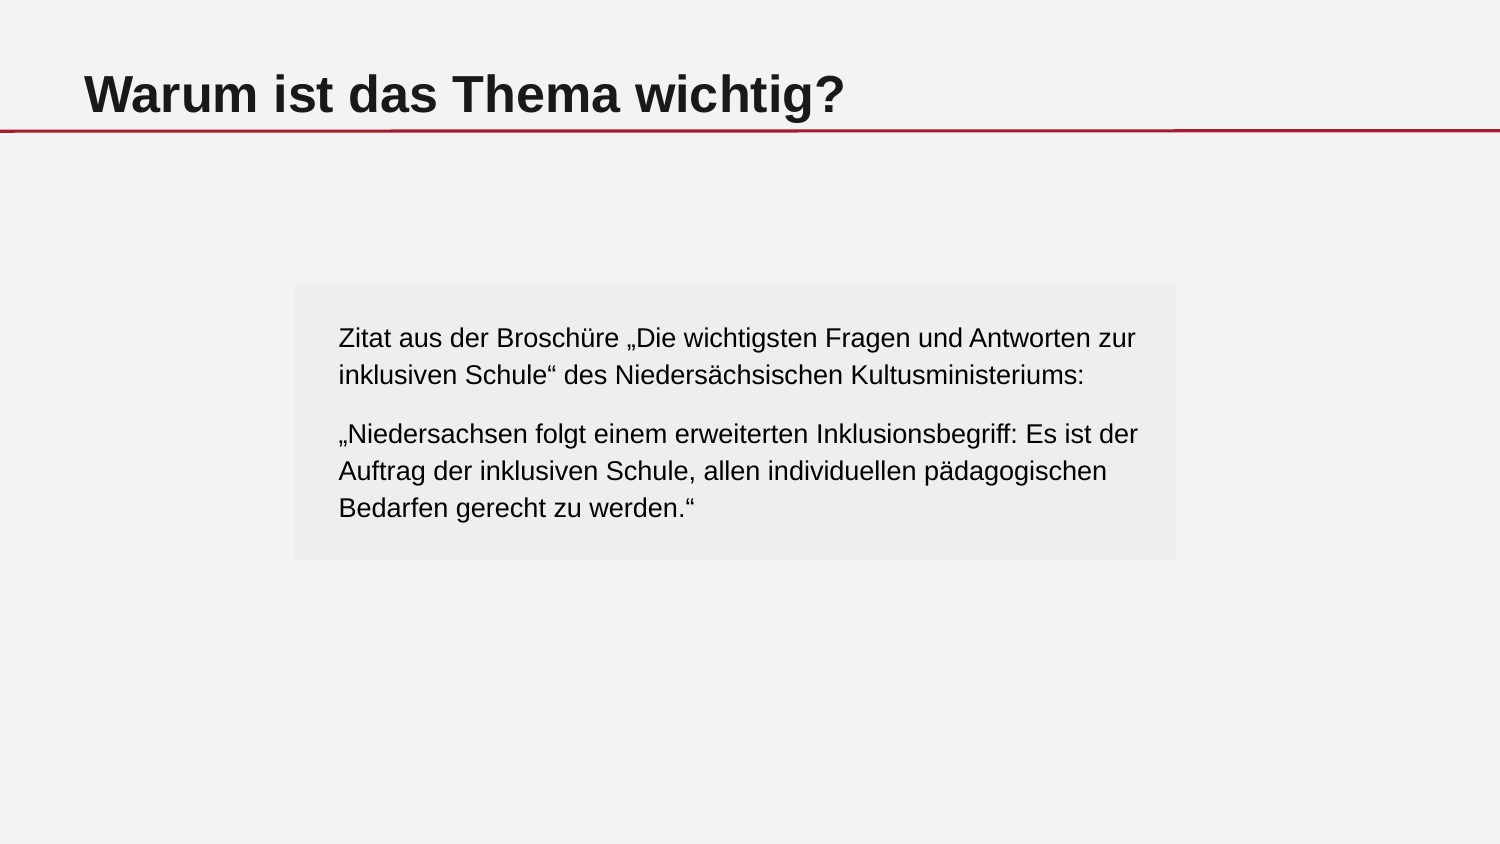

Warum ist das Thema wichtig?

Zitat aus der Broschüre „Die wichtigsten Fragen und Antworten zur inklusiven Schule“ des Niedersächsischen Kultusministeriums:
„Niedersachsen folgt einem erweiterten Inklusionsbegriff: Es ist der Auftrag der inklusiven Schule, allen individuellen pädagogischen Bedarfen gerecht zu werden.“